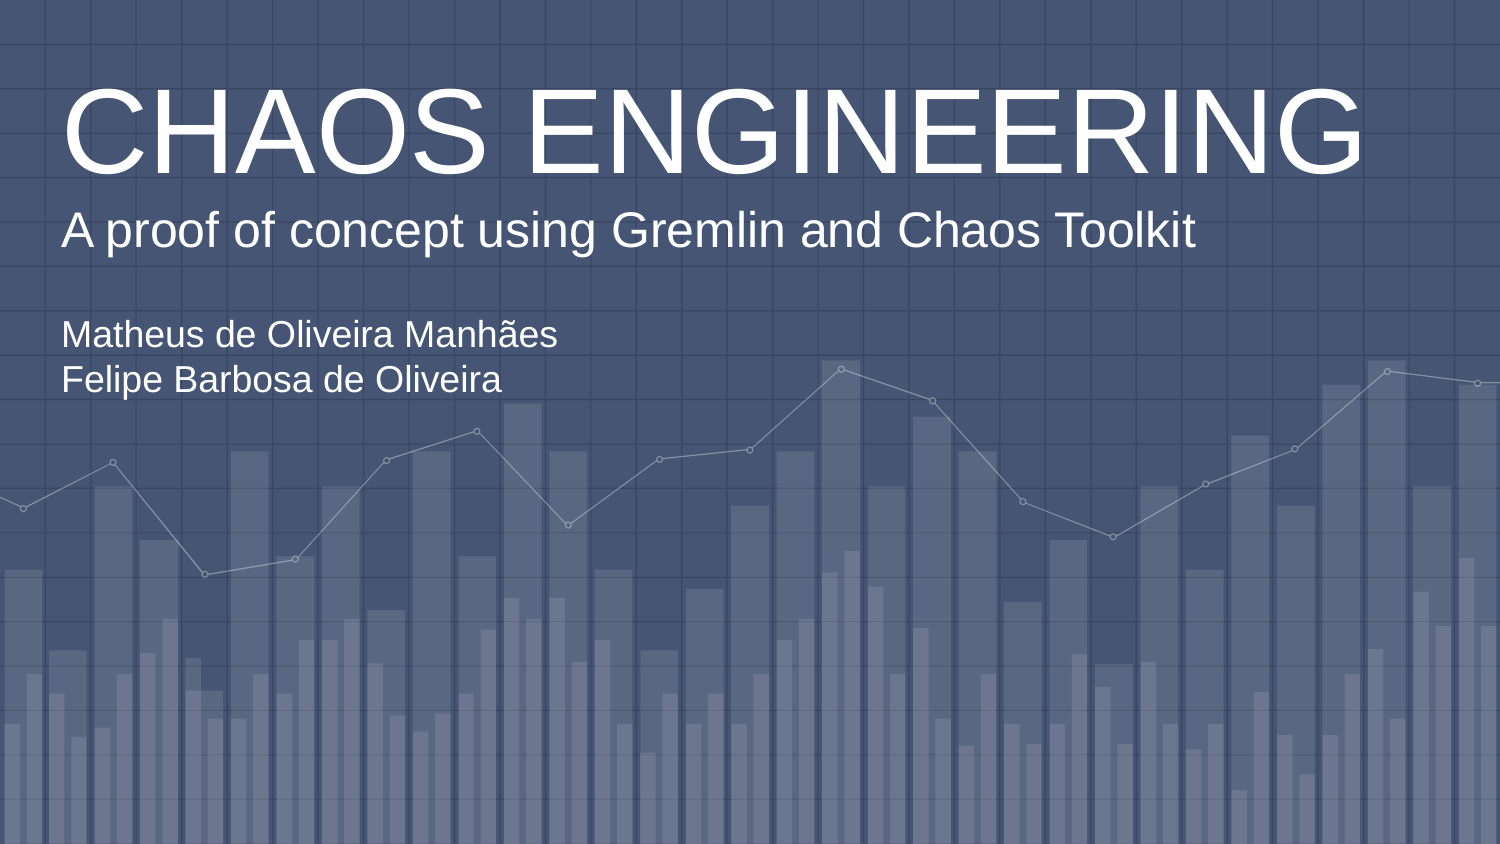

# CHAOS ENGINEERING
A proof of concept using Gremlin and Chaos Toolkit
Matheus de Oliveira Manhães
Felipe Barbosa de Oliveira